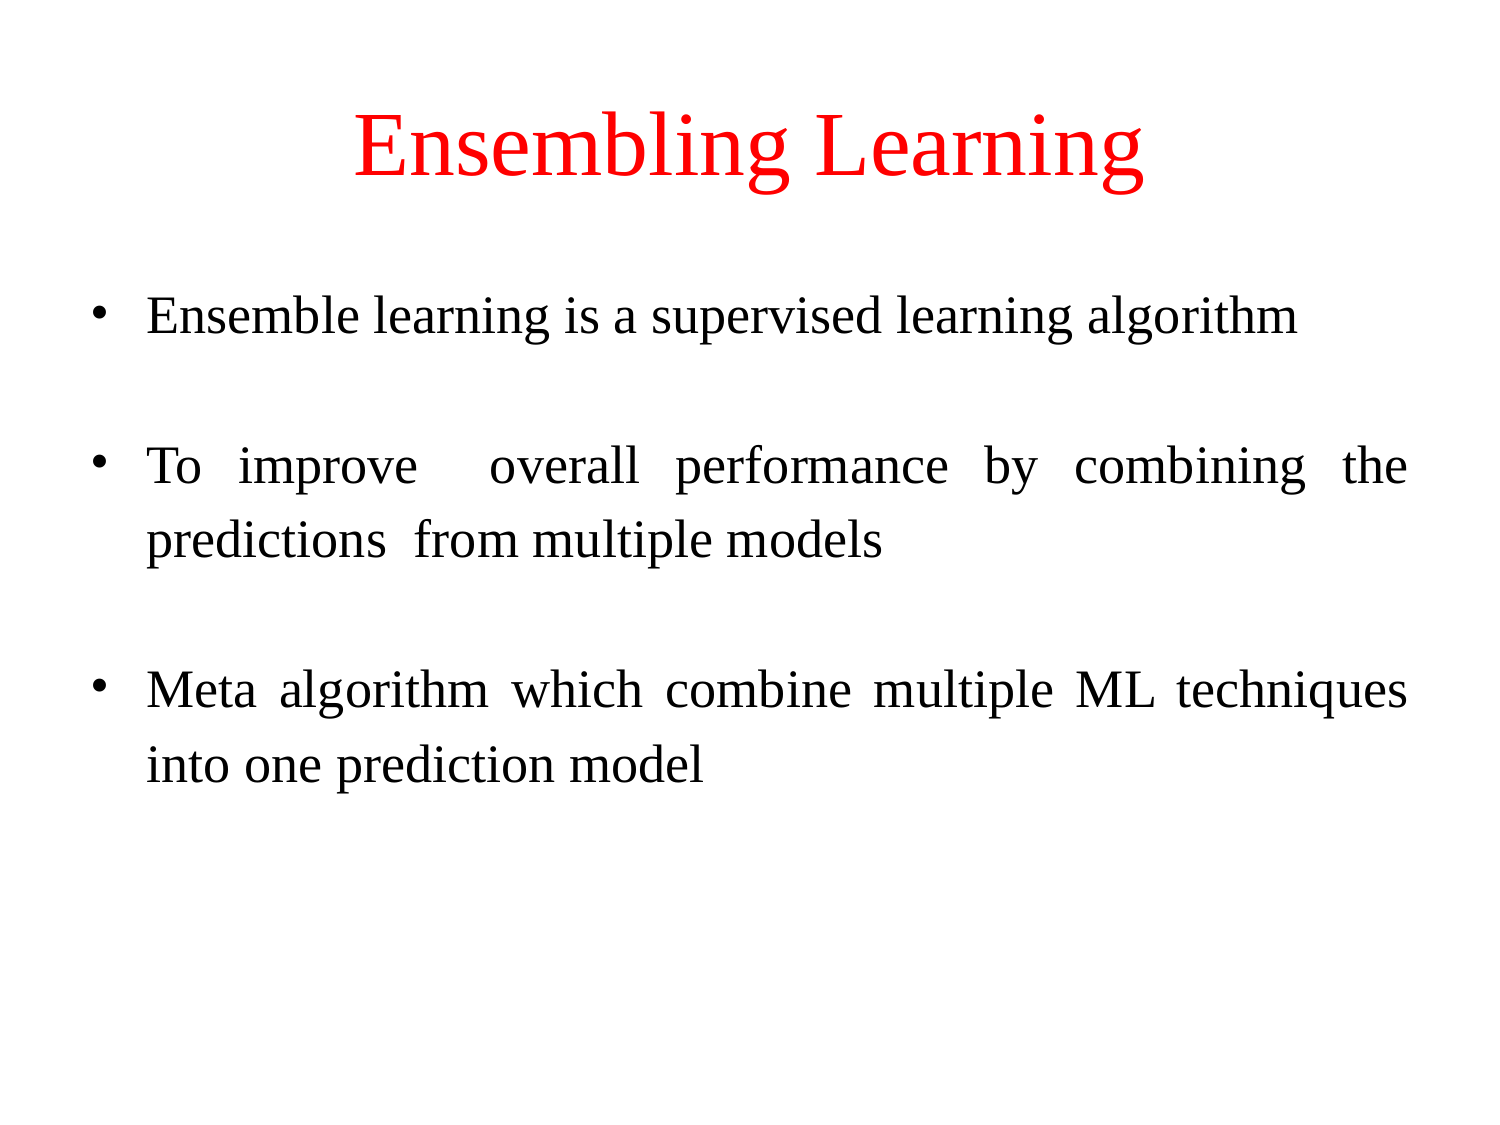

# Ensembling Learning
Ensemble learning is a supervised learning algorithm

To improve  overall performance by combining the predictions  from multiple models

Meta algorithm which combine multiple ML techniques into one prediction model